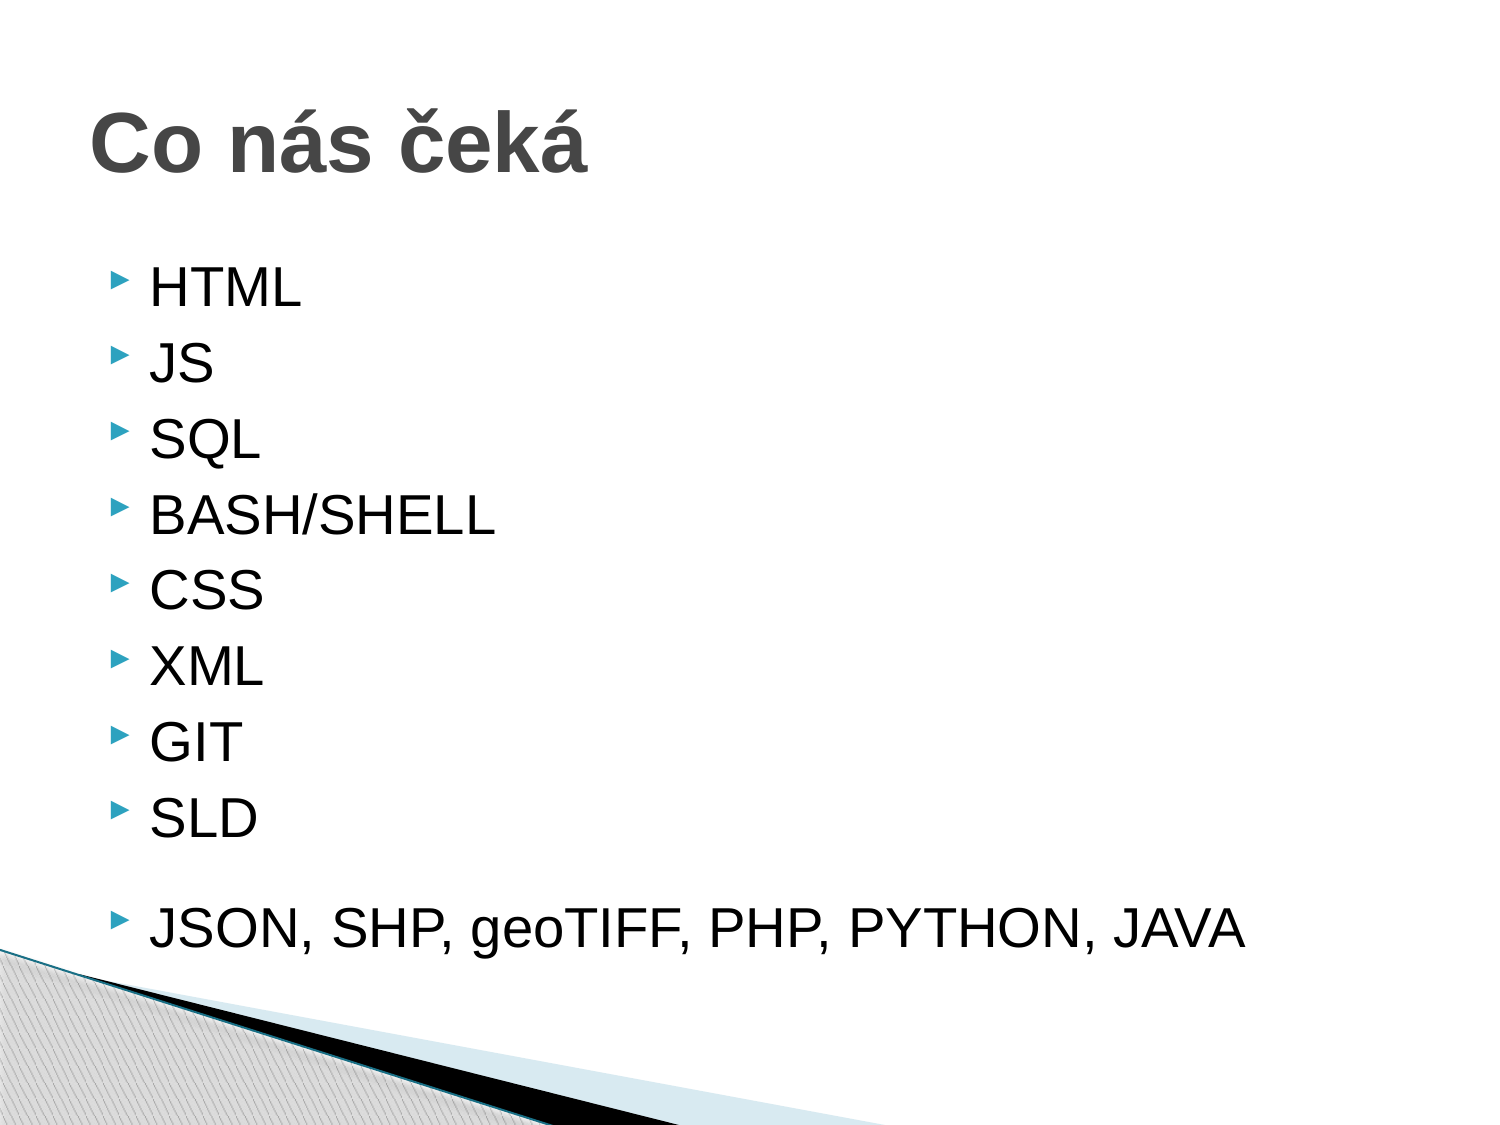

# Co nás čeká
HTML
JS
SQL
BASH/SHELL
CSS
XML
GIT
SLD
JSON, SHP, geoTIFF, PHP, PYTHON, JAVA